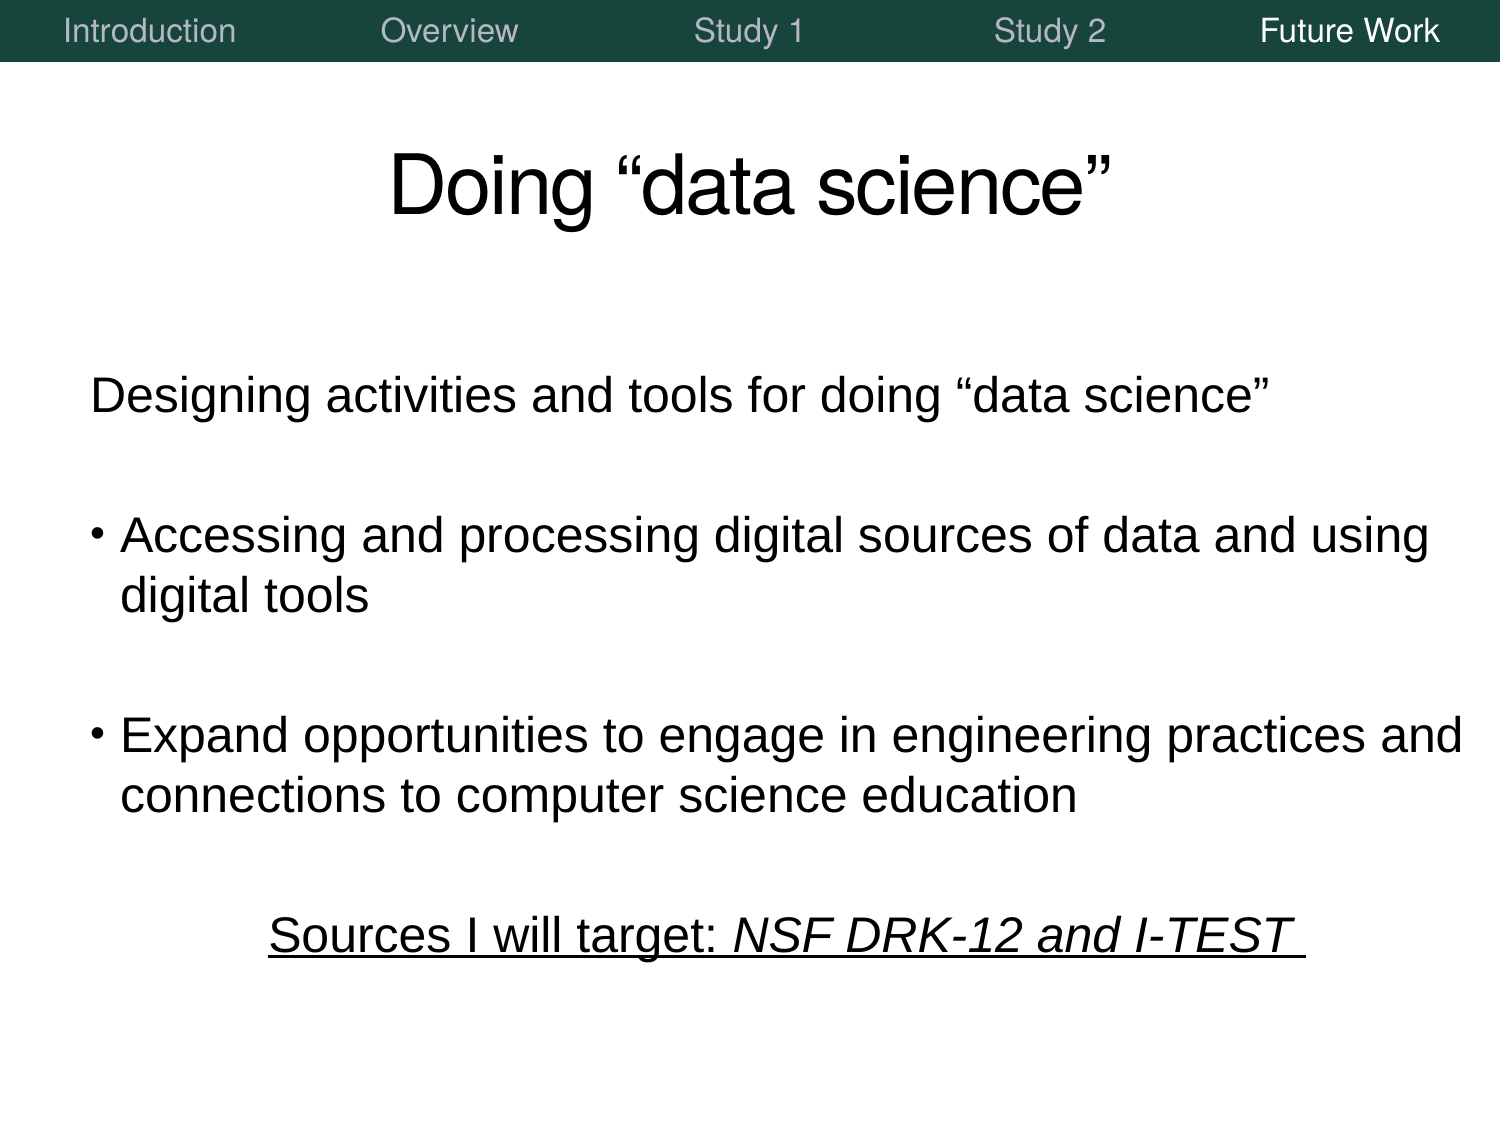

| Introduction | Overview | Study 1 | Study 2 | Future Work |
| --- | --- | --- | --- | --- |
# Doing “data science”
Designing activities and tools for doing “data science”

Accessing and processing digital sources of data and using digital tools

Expand opportunities to engage in engineering practices and connections to computer science education

Sources I will target: NSF DRK-12 and I-TEST